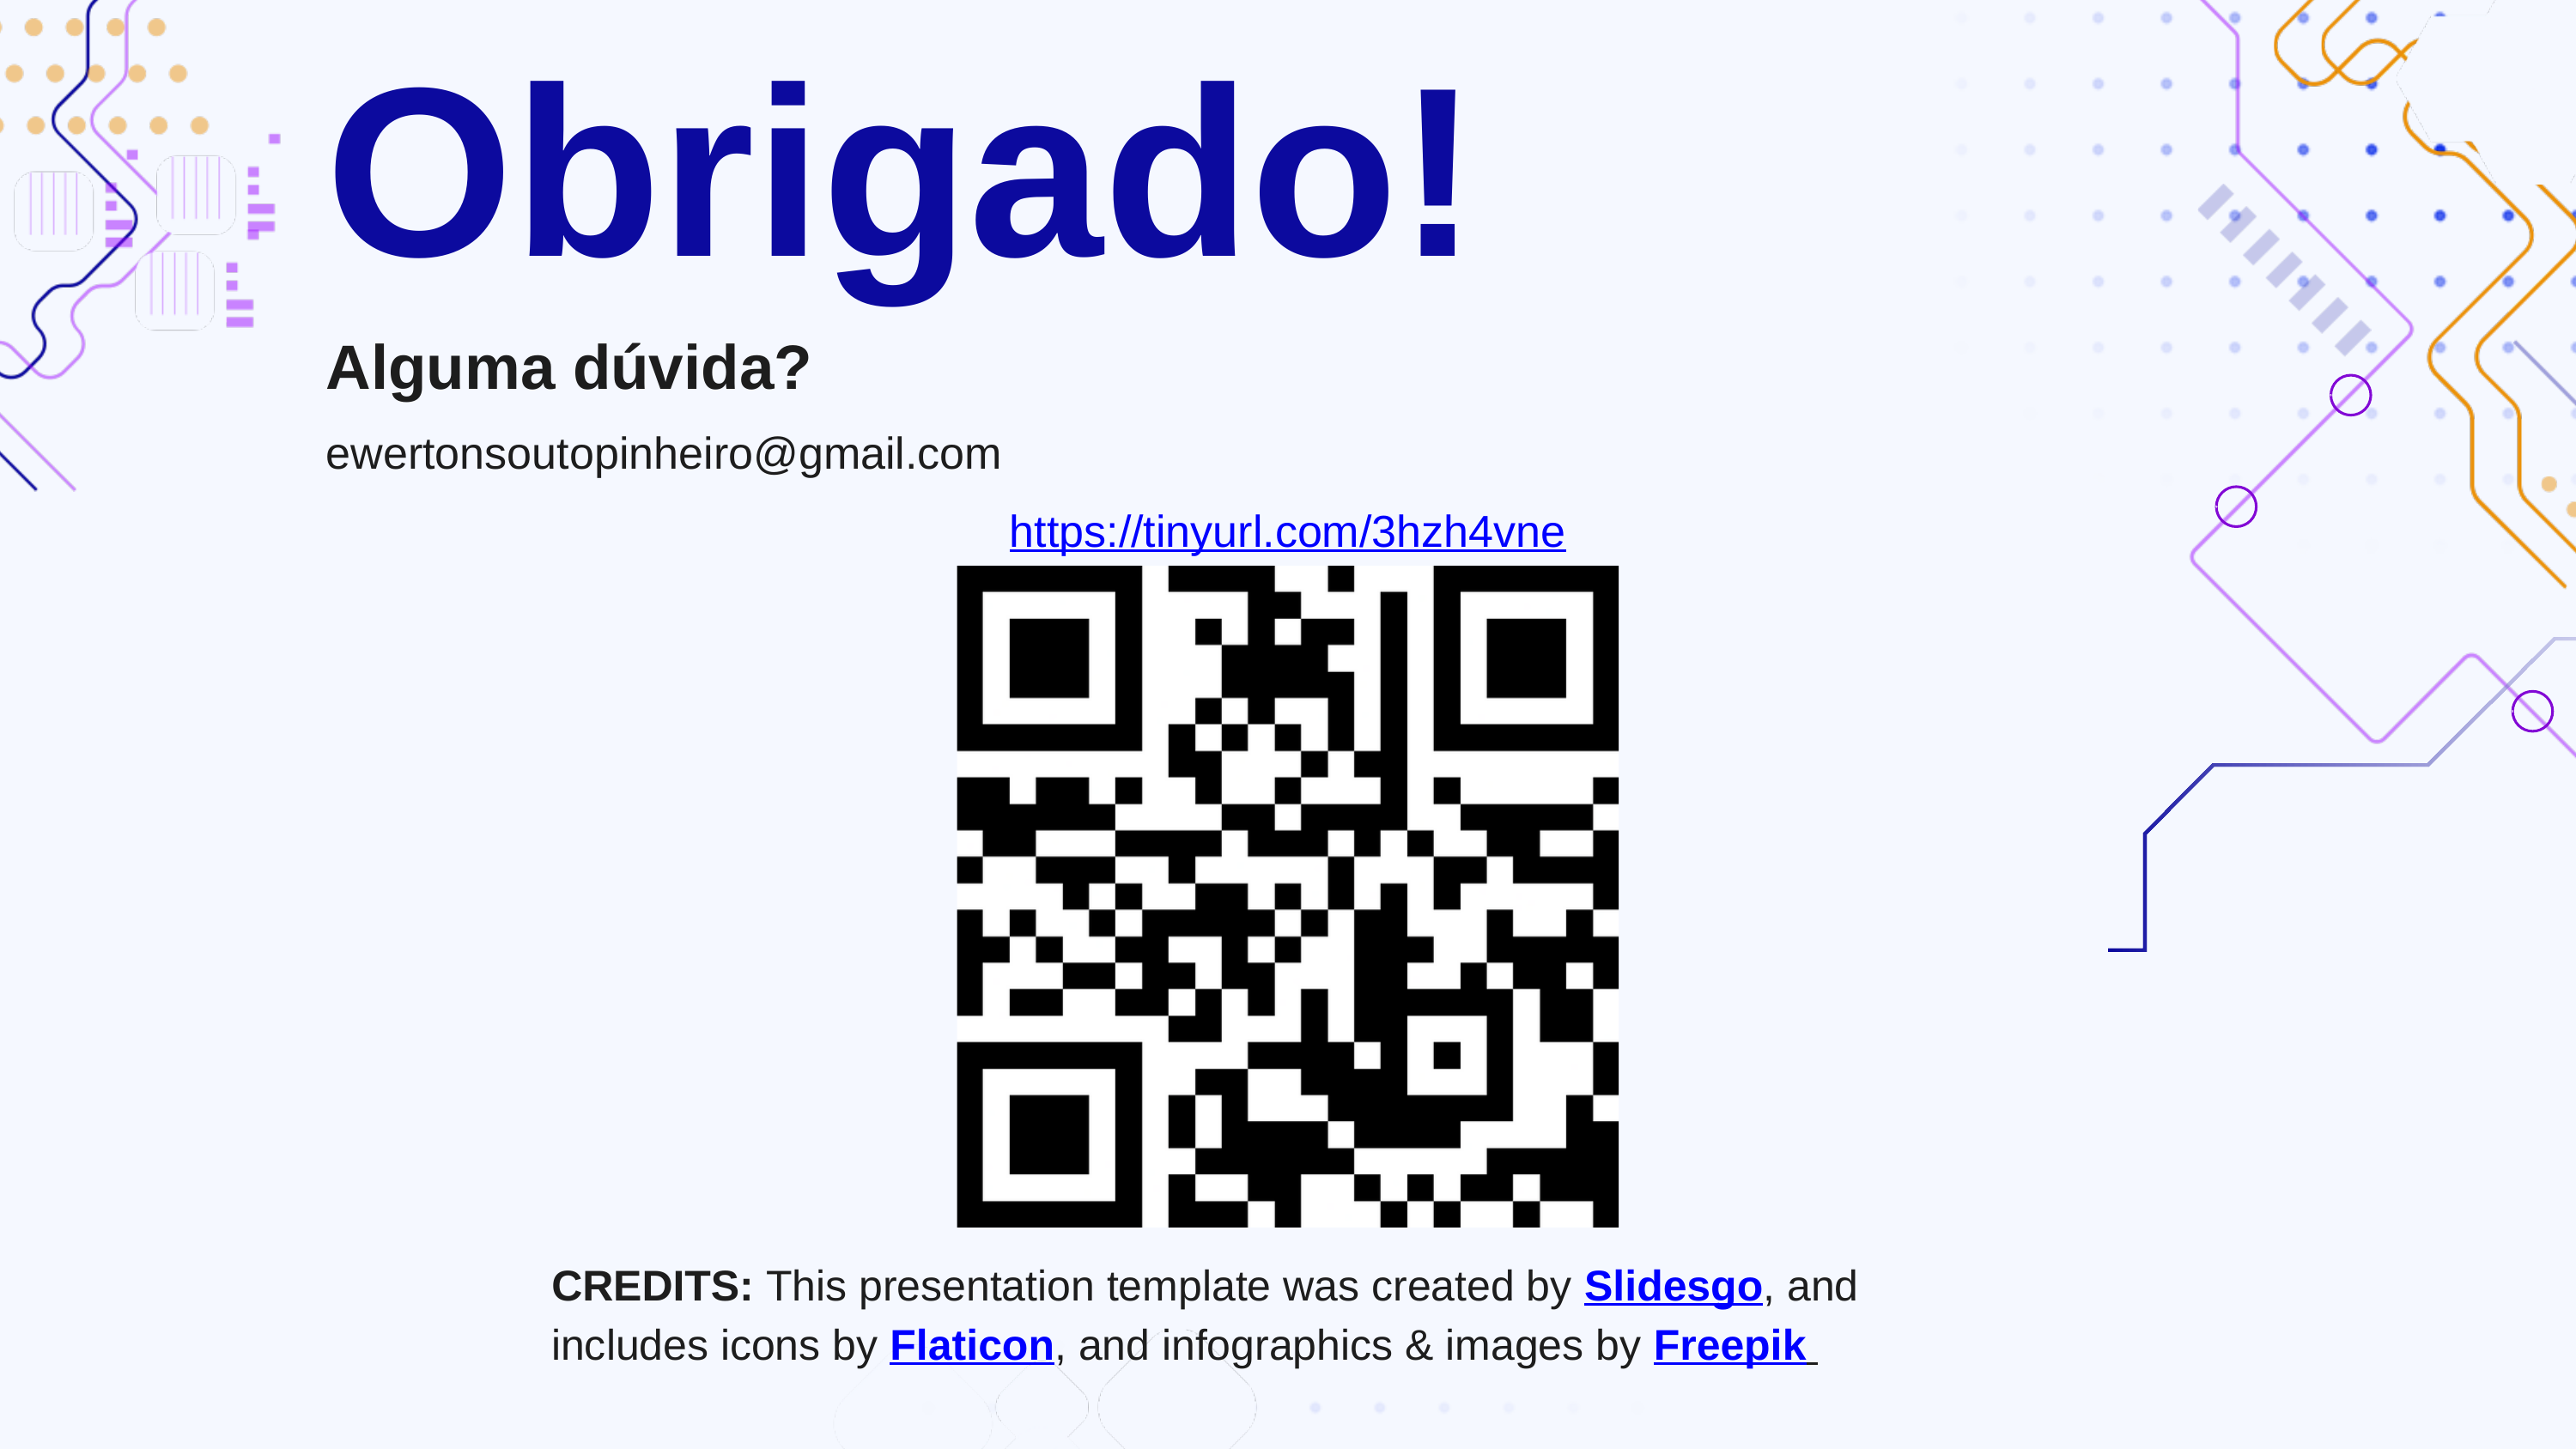

Obrigado!

Alguma dúvida?

ewertonsoutopinheiro@gmail.com

https://tinyurl.com/3hzh4vne

CREDITS: This presentation template was created by Slidesgo, and includes icons by Flaticon, and infographics & images by Freepik